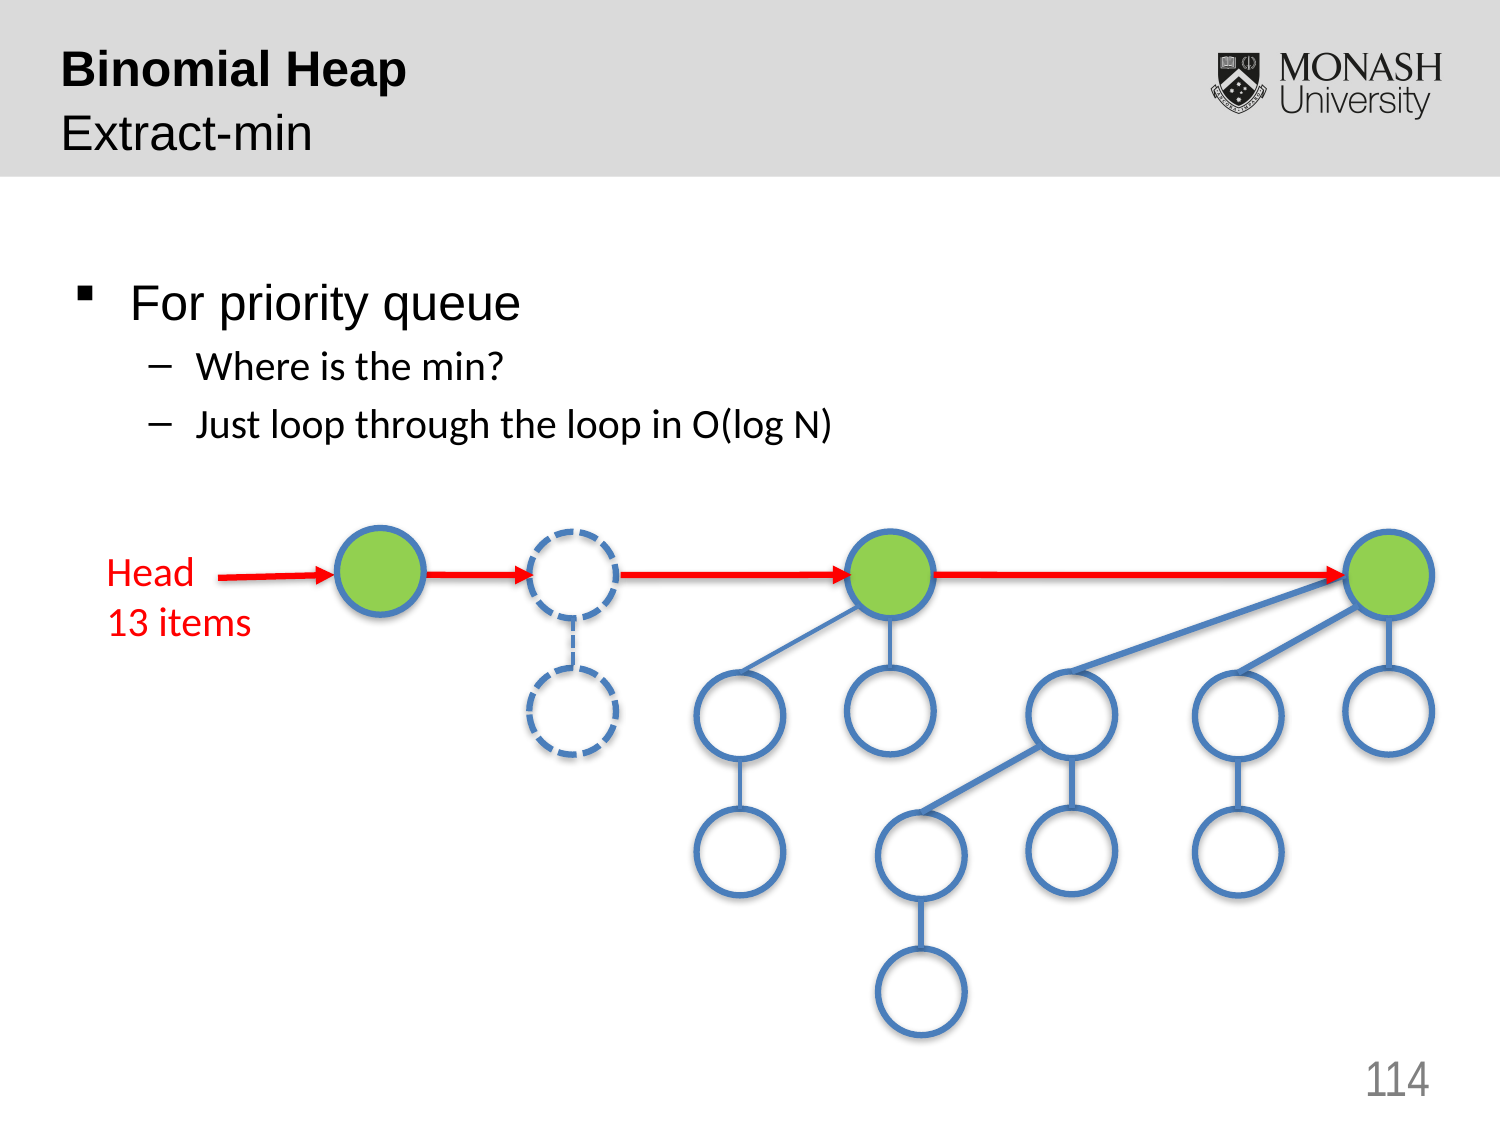

Binomial Heap
Extract-min
For priority queue
Where is the min?
Just loop through the loop in O(log N)

Head
13 items